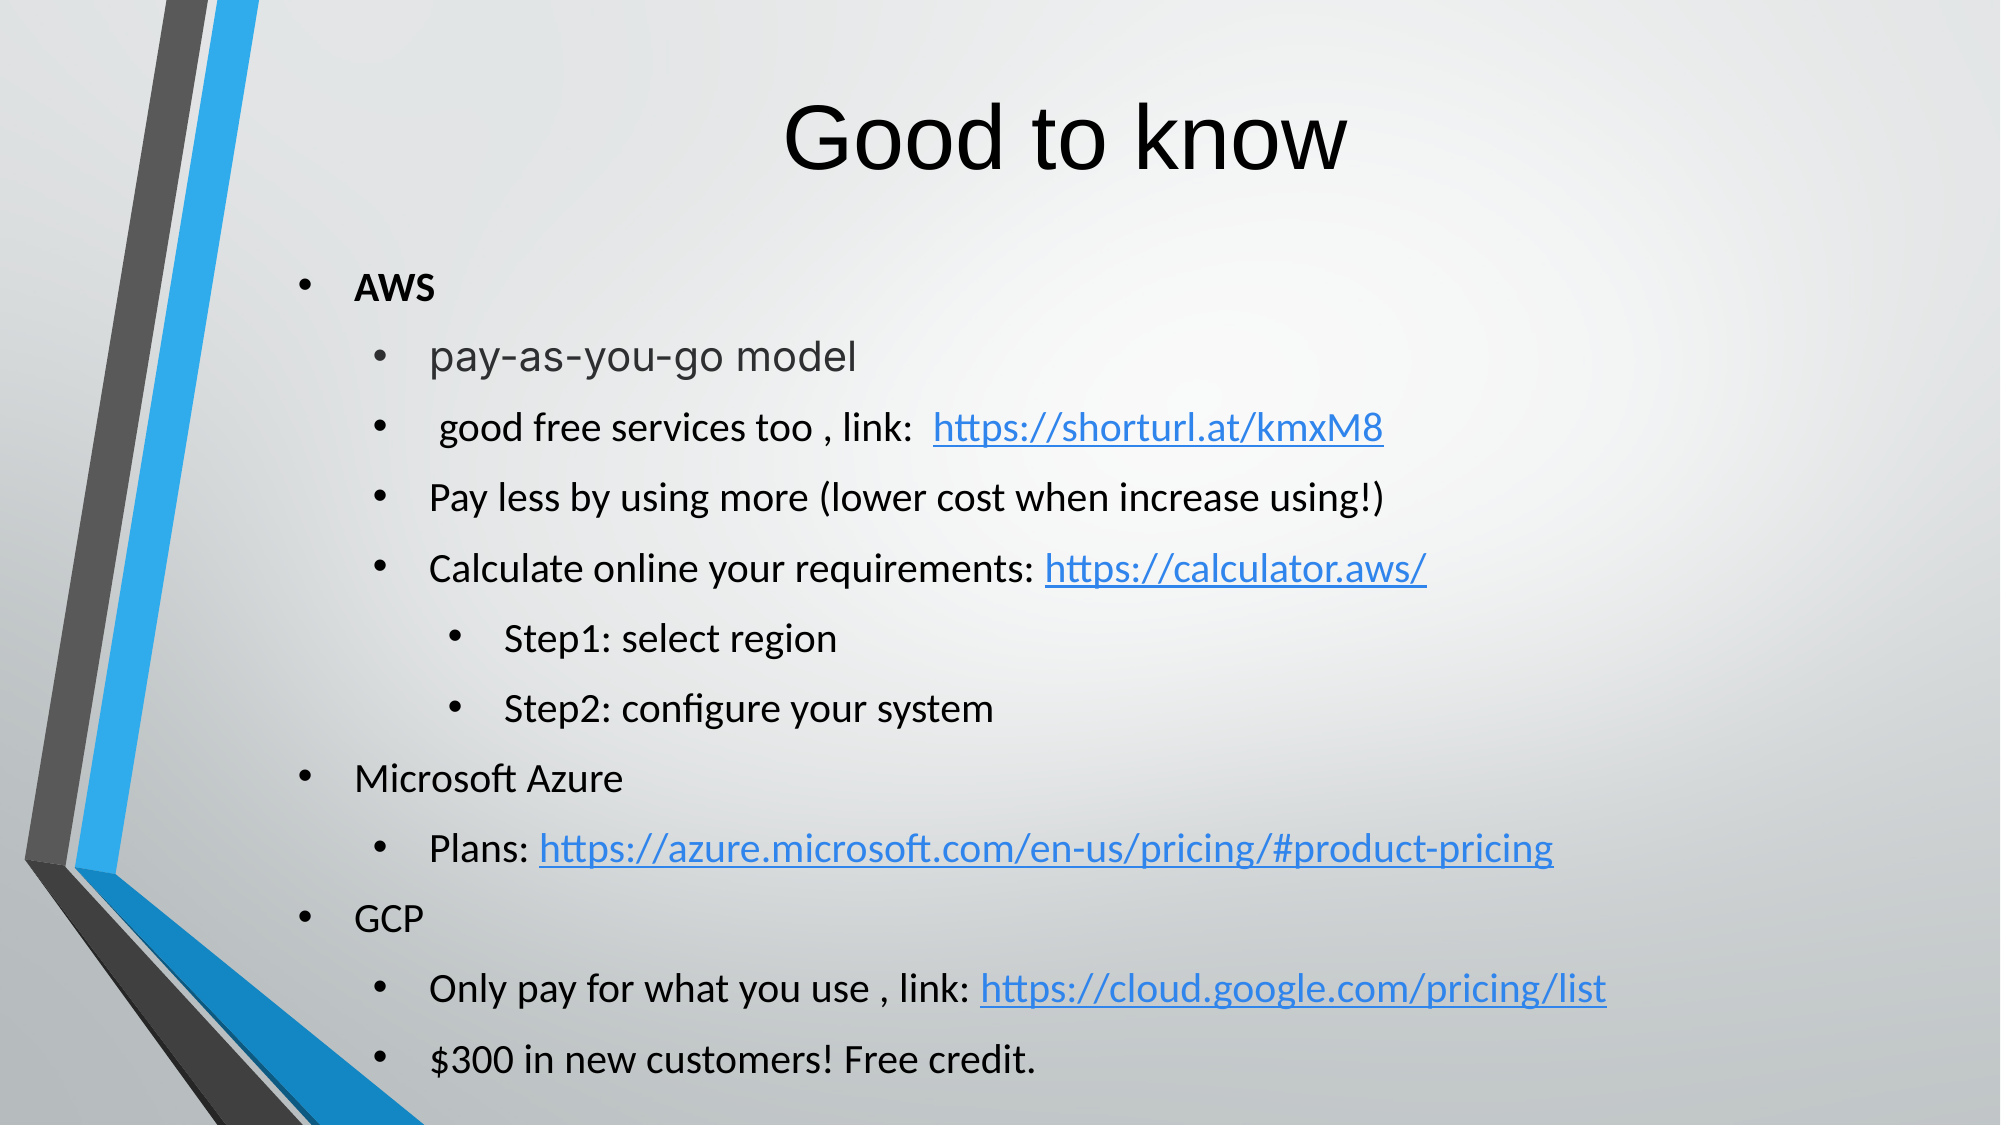

# Good to know
AWS
pay-as-you-go model
 good free services too , link:  https://shorturl.at/kmxM8
Pay less by using more (lower cost when increase using!)
Calculate online your requirements: https://calculator.aws/
Step1: select region
Step2: configure your system
Microsoft Azure
Plans: https://azure.microsoft.com/en-us/pricing/#product-pricing
GCP
Only pay for what you use , link: https://cloud.google.com/pricing/list
$300 in new customers! Free credit.